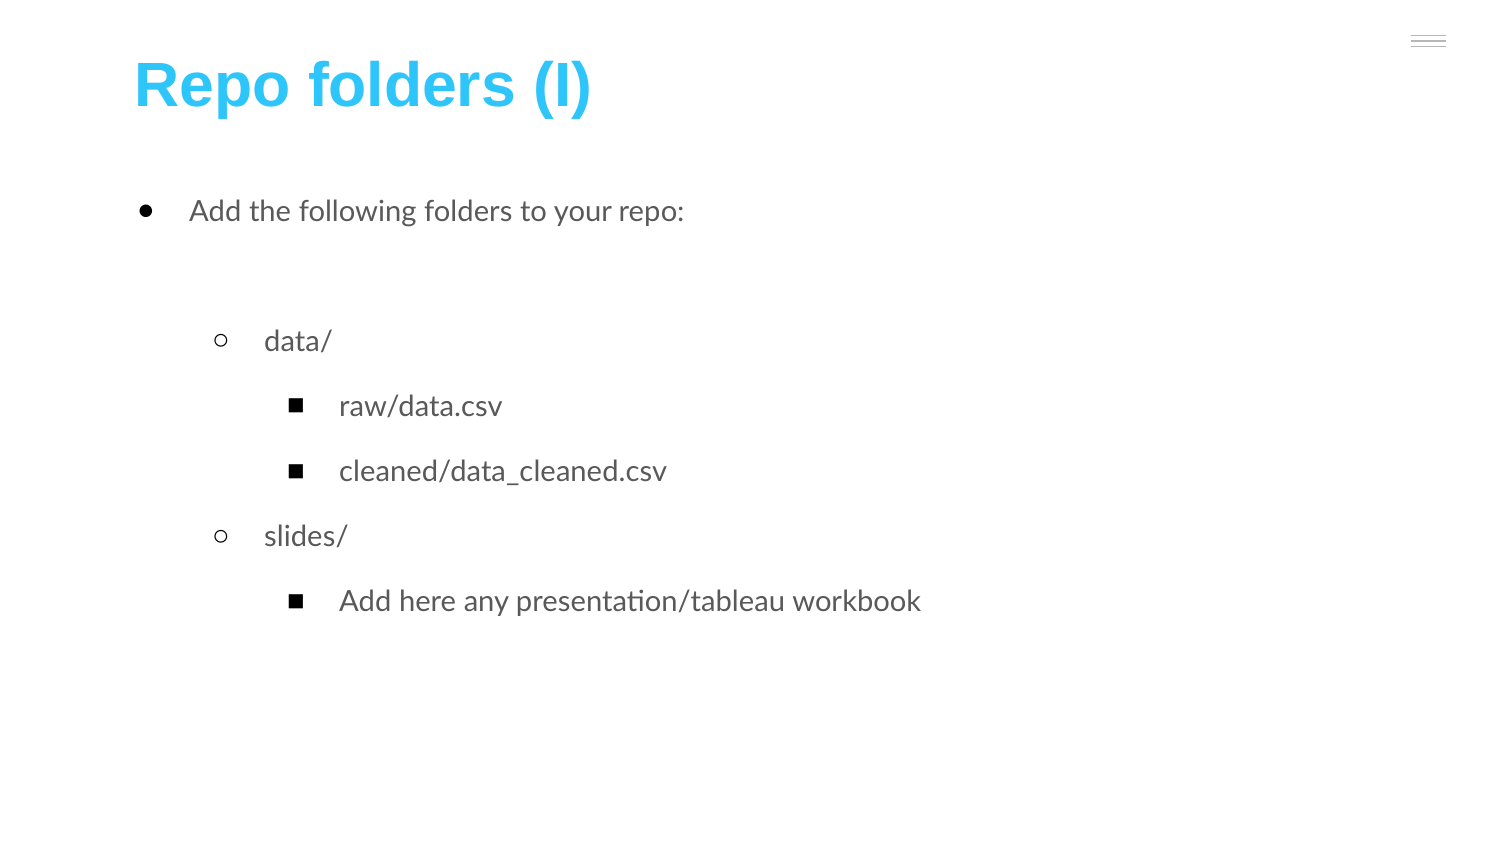

Repo folders (I)

Add the following folders to your repo:

data/
raw/data.csv
cleaned/data_cleaned.csv
slides/
Add here any presentation/tableau workbook